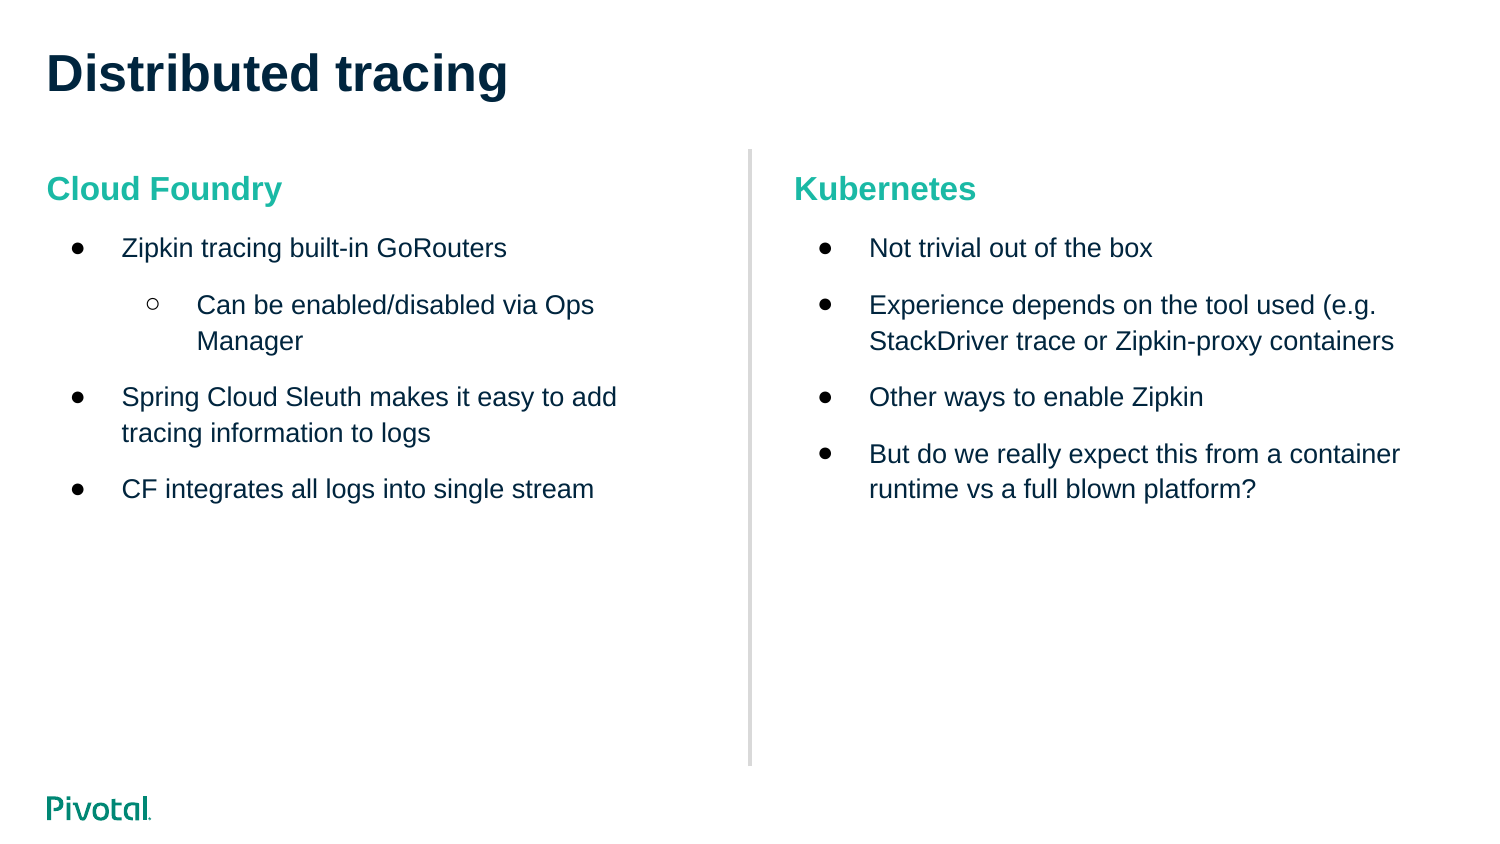

# Distributed tracing
Cloud Foundry
Zipkin tracing built-in GoRouters
Can be enabled/disabled via Ops Manager
Spring Cloud Sleuth makes it easy to add tracing information to logs
CF integrates all logs into single stream
Kubernetes
Not trivial out of the box
Experience depends on the tool used (e.g. StackDriver trace or Zipkin-proxy containers
Other ways to enable Zipkin
But do we really expect this from a container runtime vs a full blown platform?